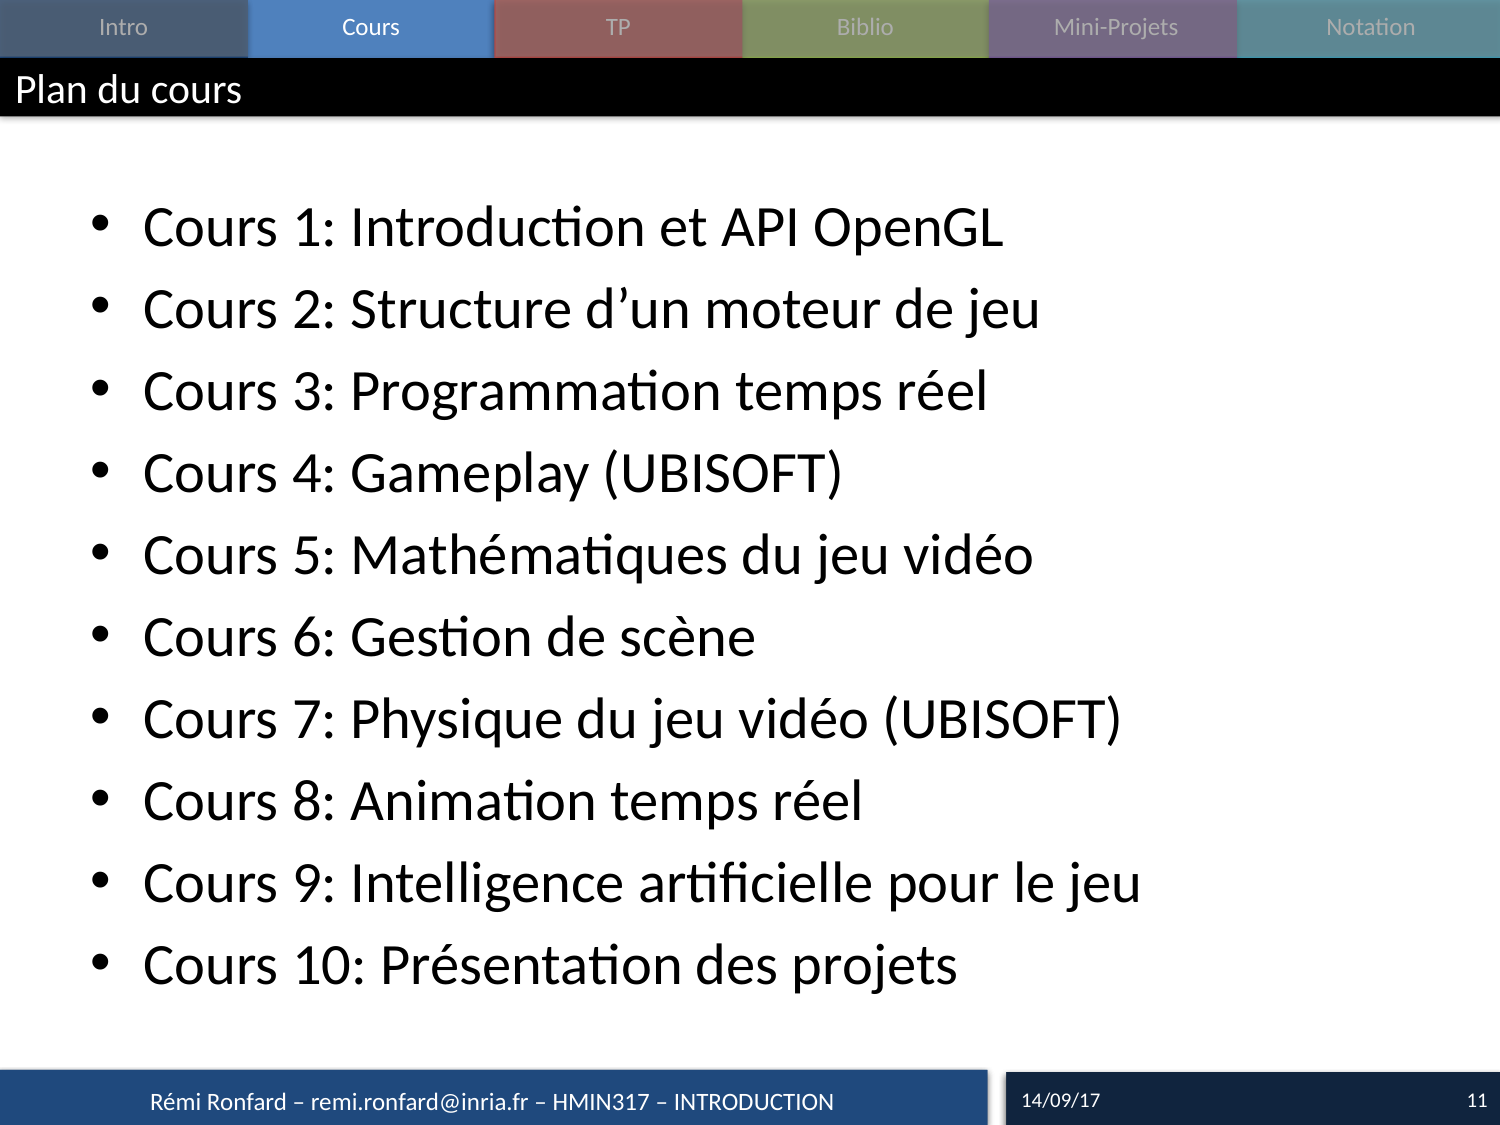

# Plan du cours
Cours 1: Introduction et API OpenGL
Cours 2: Structure d’un moteur de jeu
Cours 3: Programmation temps réel
Cours 4: Gameplay (UBISOFT)
Cours 5: Mathématiques du jeu vidéo
Cours 6: Gestion de scène
Cours 7: Physique du jeu vidéo (UBISOFT)
Cours 8: Animation temps réel
Cours 9: Intelligence artificielle pour le jeu
Cours 10: Présentation des projets

14/09/17
11
Rémi Ronfard – remi.ronfard@inria.fr – HMIN317 – INTRODUCTION